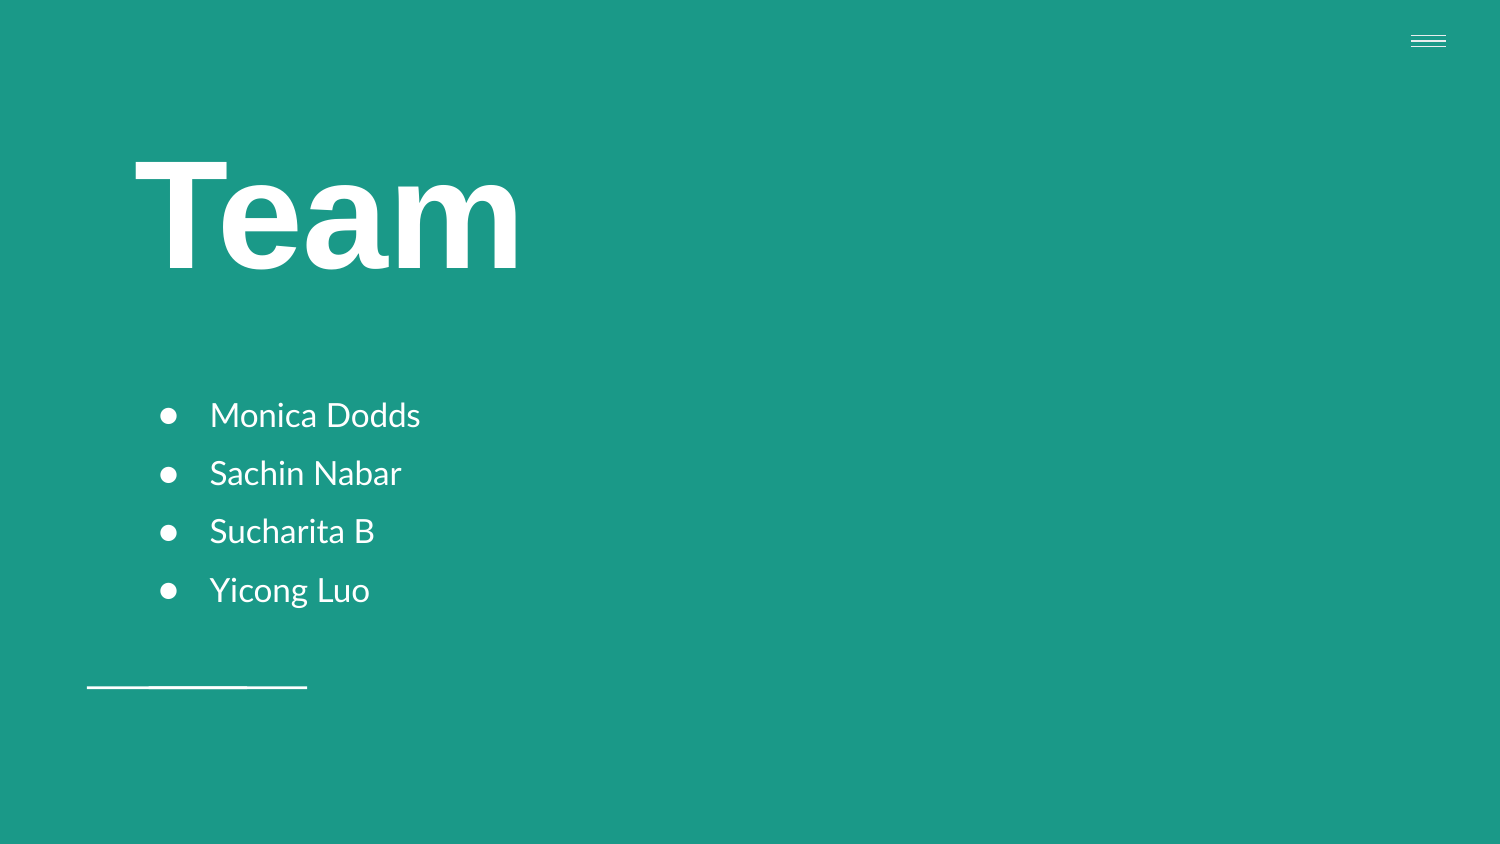

# Team
Monica Dodds
Sachin Nabar
Sucharita B
Yicong Luo